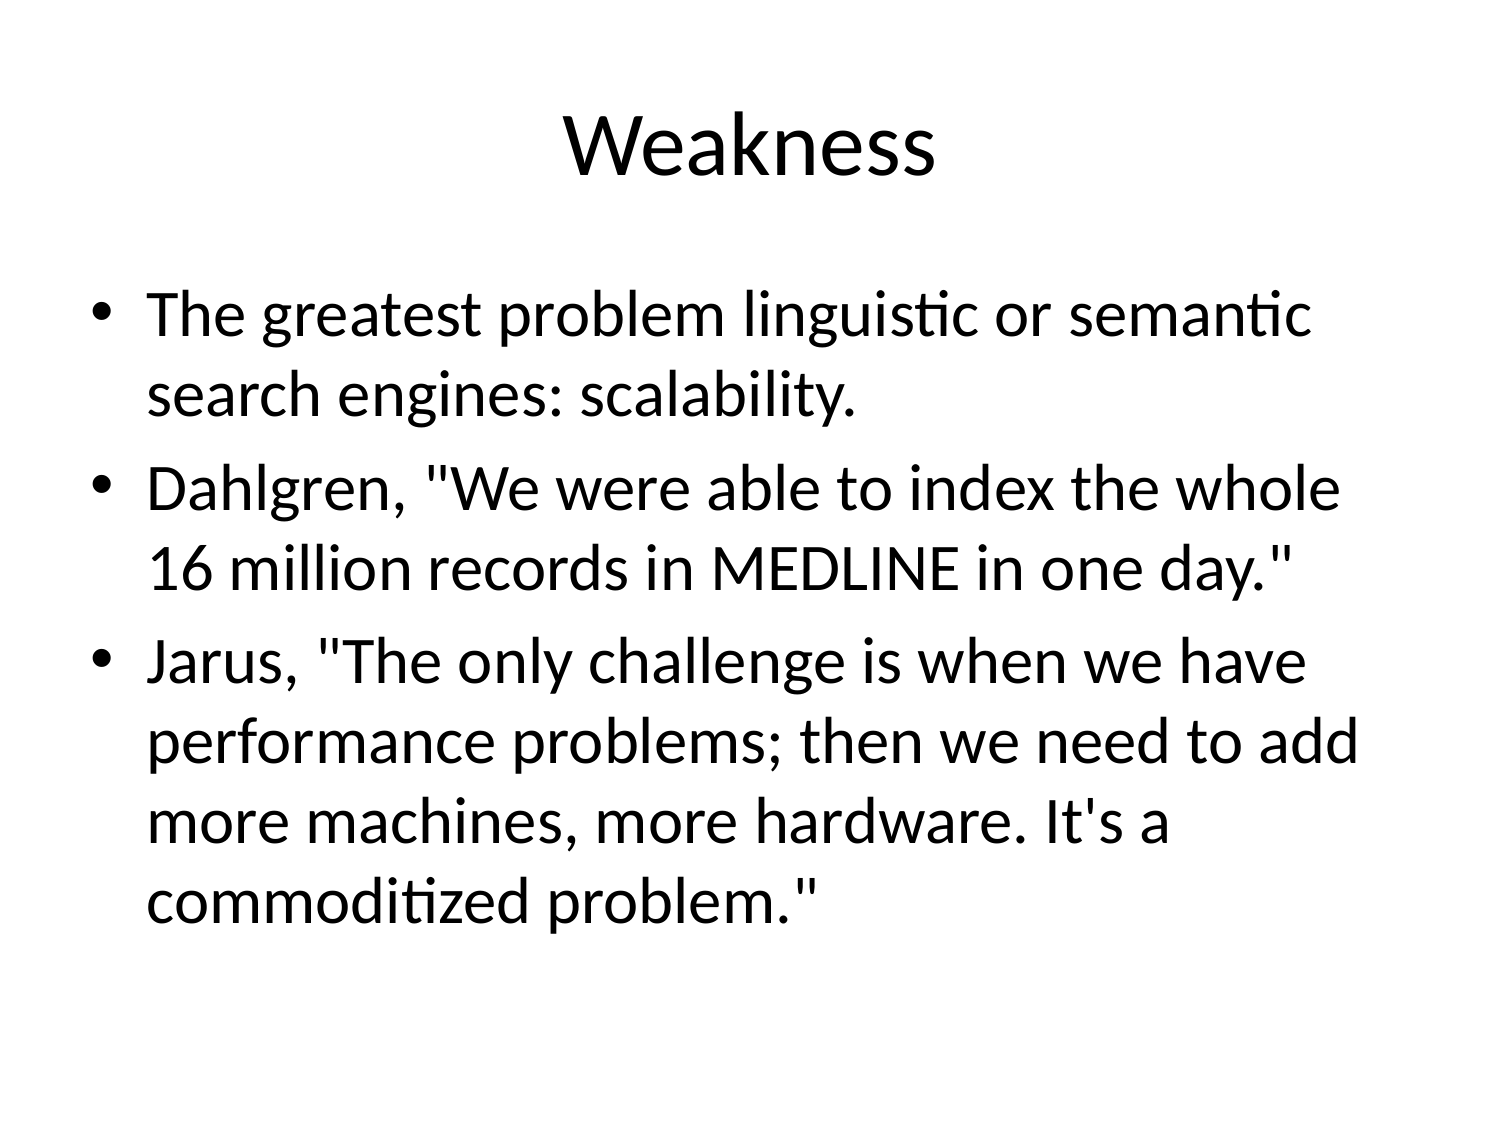

# Weakness
The greatest problem linguistic or semantic search engines: scalability.
Dahlgren, "We were able to index the whole 16 million records in MEDLINE in one day."
Jarus, "The only challenge is when we have performance problems; then we need to add more machines, more hardware. It's a commoditized problem."